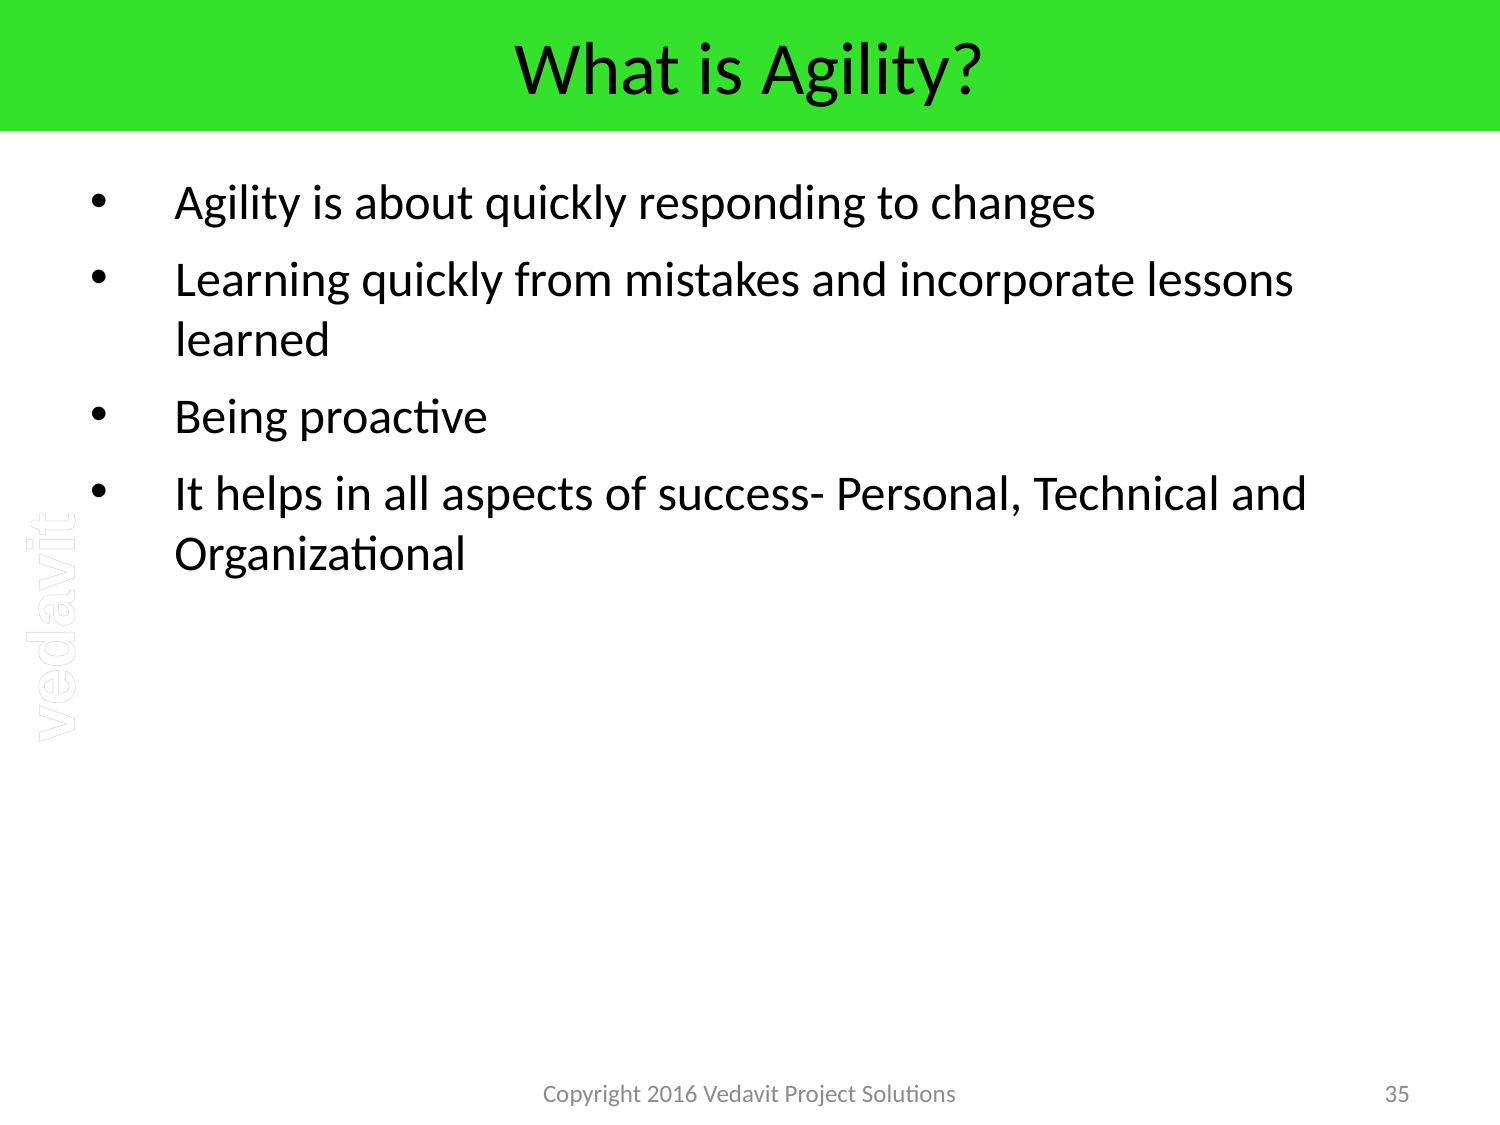

# What is Agility?

Agility is about quickly responding to changes
Learning quickly from mistakes and incorporate lessons learned
Being proactive
It helps in all aspects of success- Personal, Technical and Organizational

Copyright 2016 Vedavit Project Solutions
35